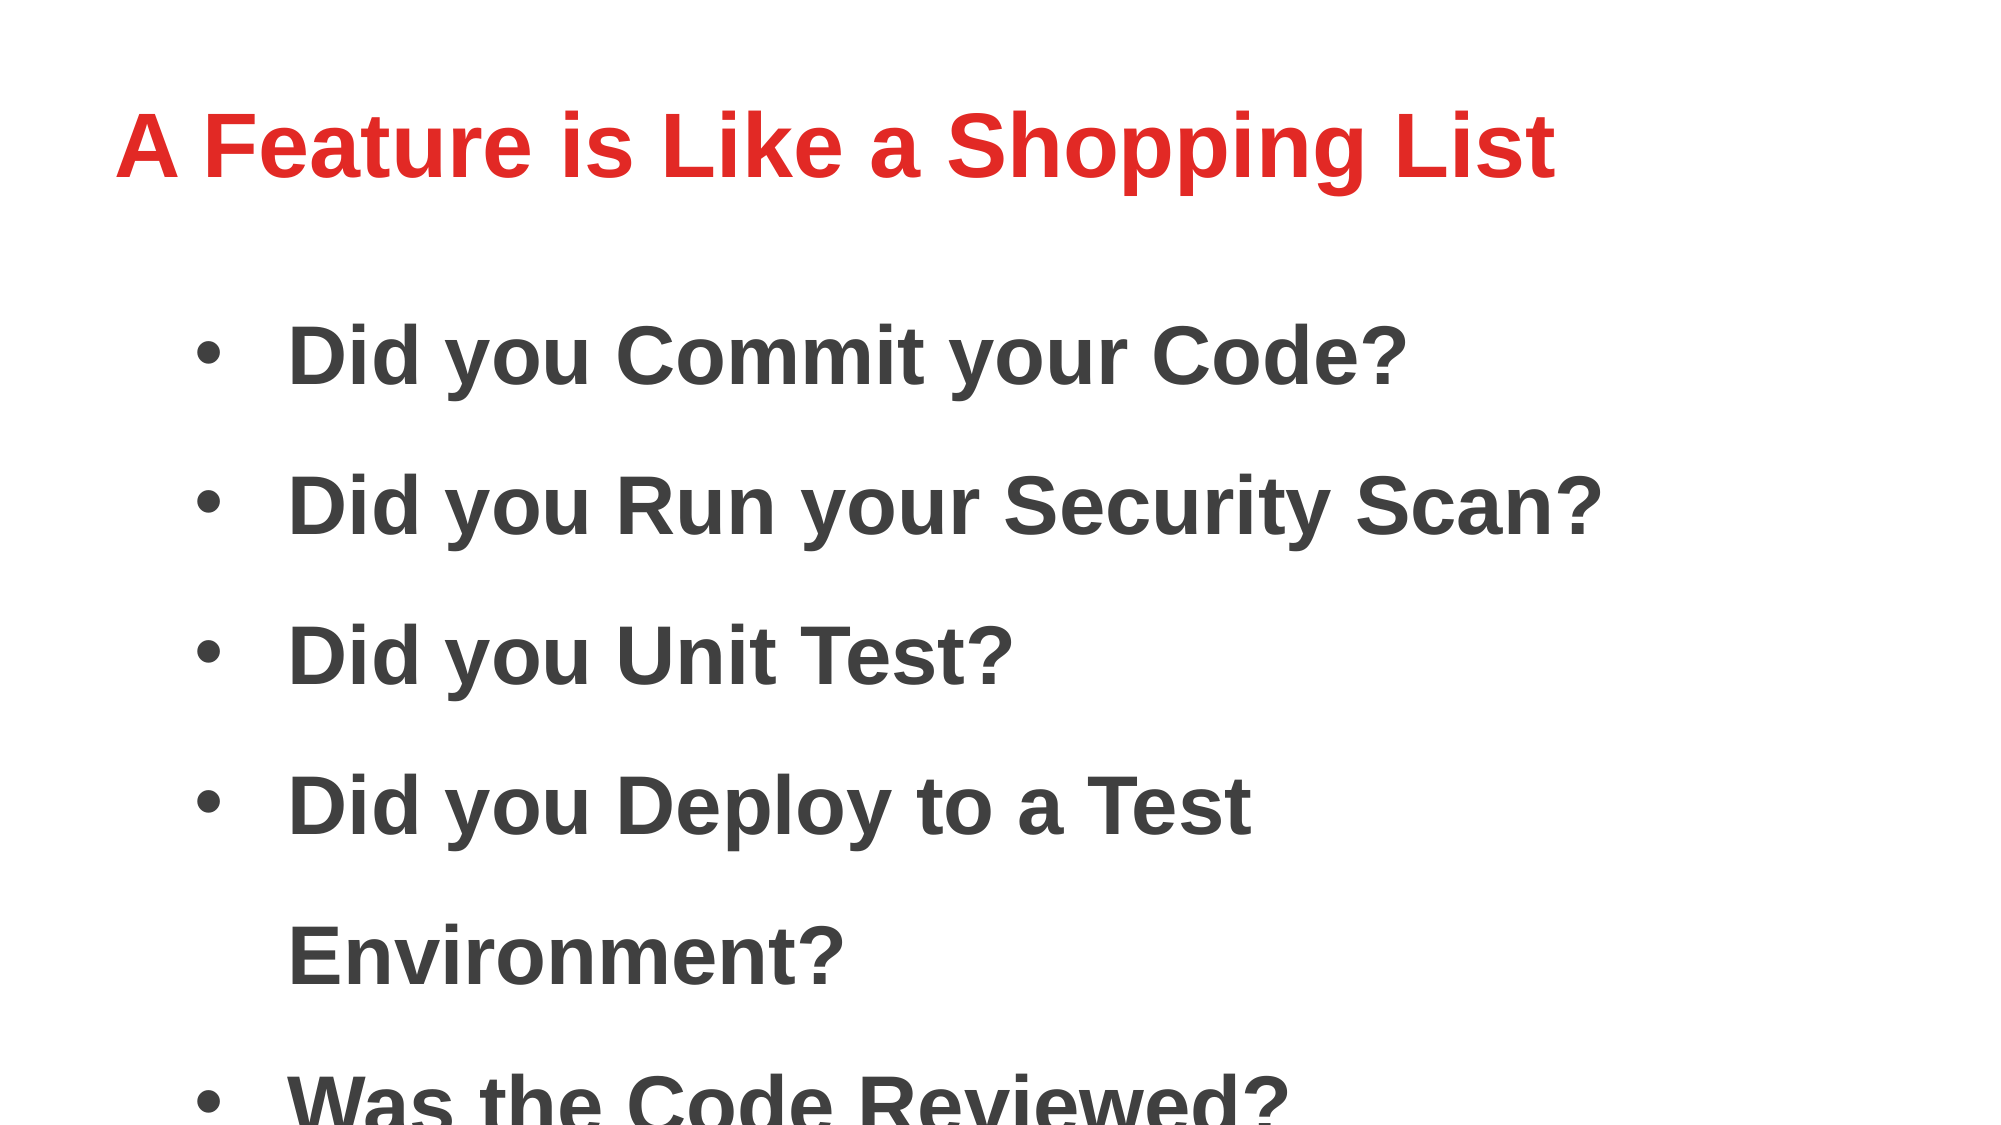

# A Feature is Like a Shopping List
Did you Commit your Code?
Did you Run your Security Scan?
Did you Unit Test?
Did you Deploy to a Test Environment?
Was the Code Reviewed?